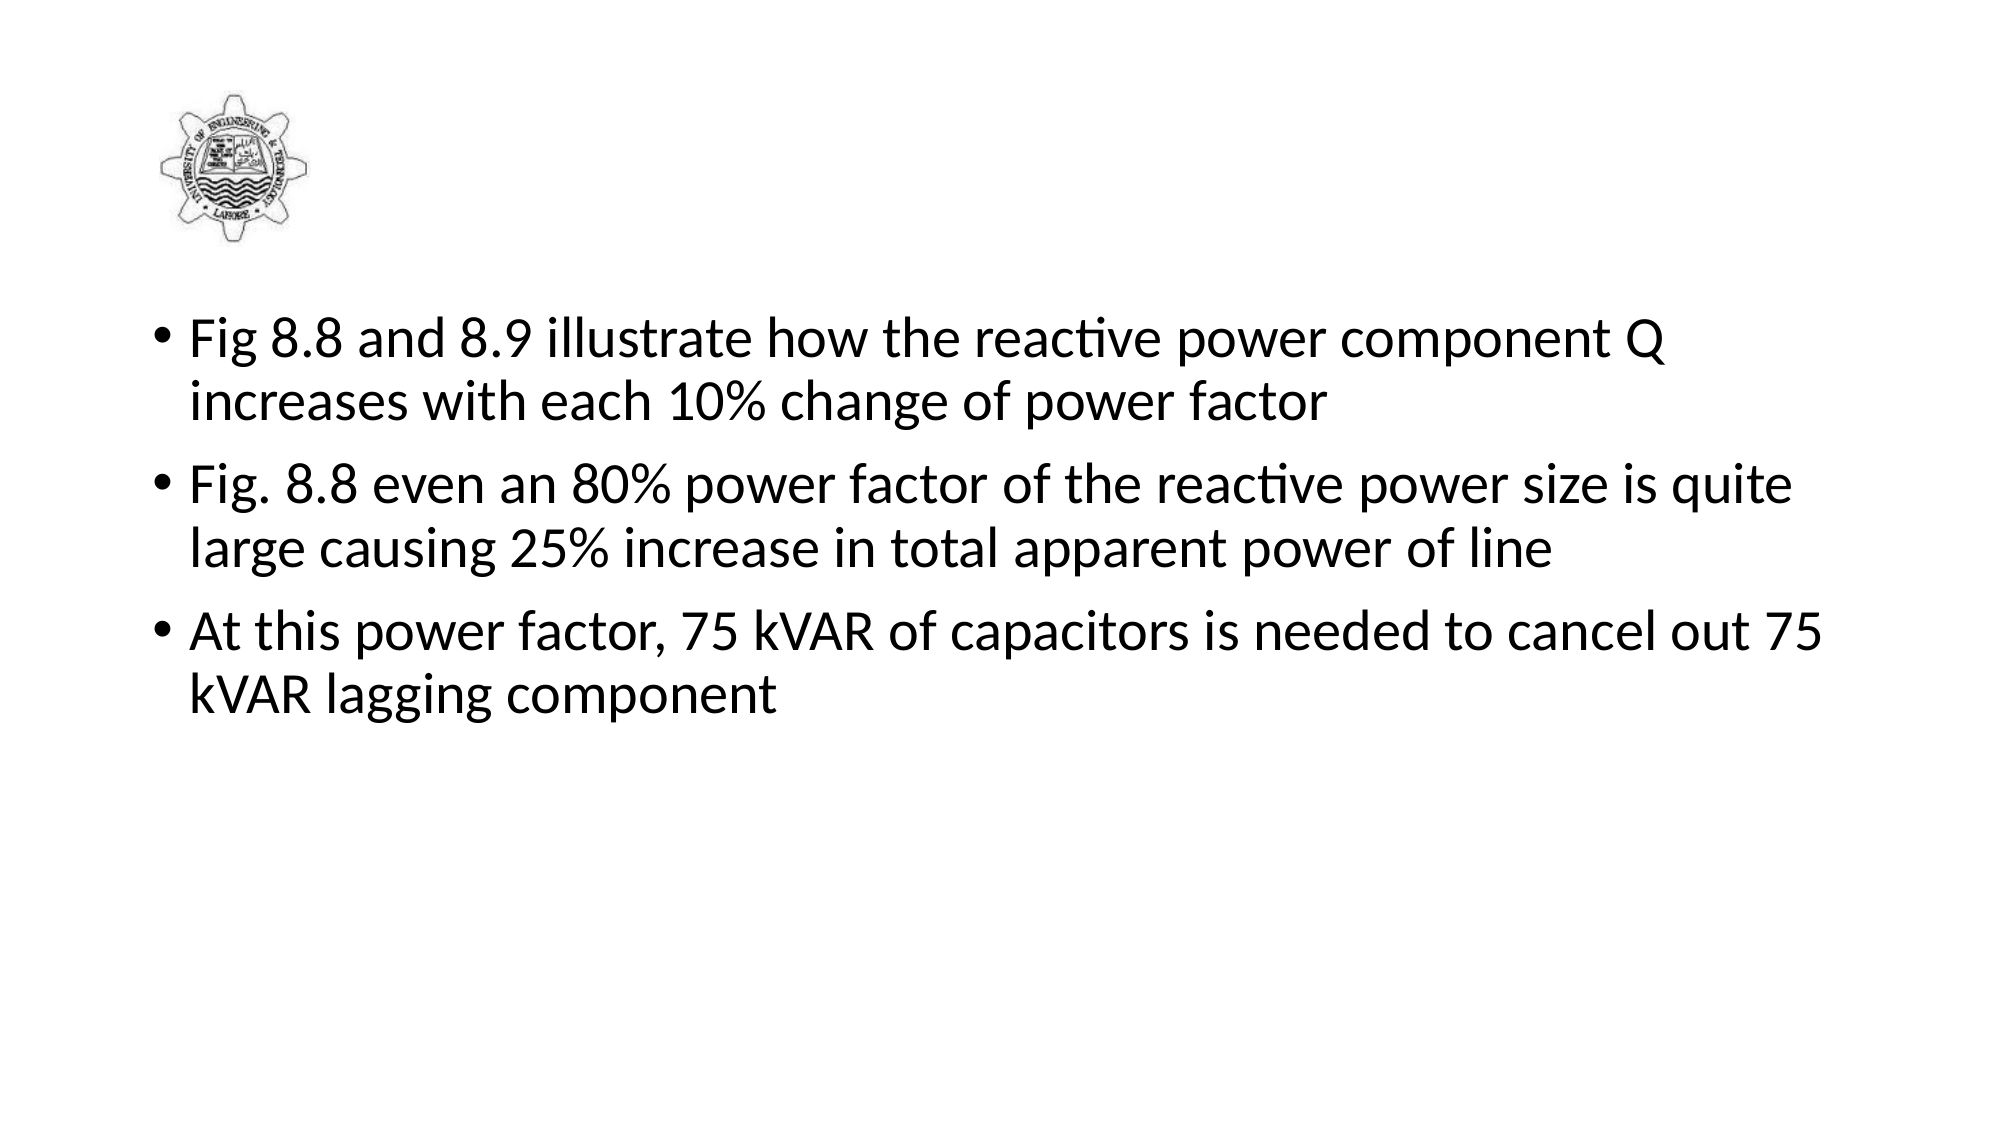

#
Fig 8.8 and 8.9 illustrate how the reactive power component Q increases with each 10% change of power factor
Fig. 8.8 even an 80% power factor of the reactive power size is quite large causing 25% increase in total apparent power of line
At this power factor, 75 kVAR of capacitors is needed to cancel out 75 kVAR lagging component